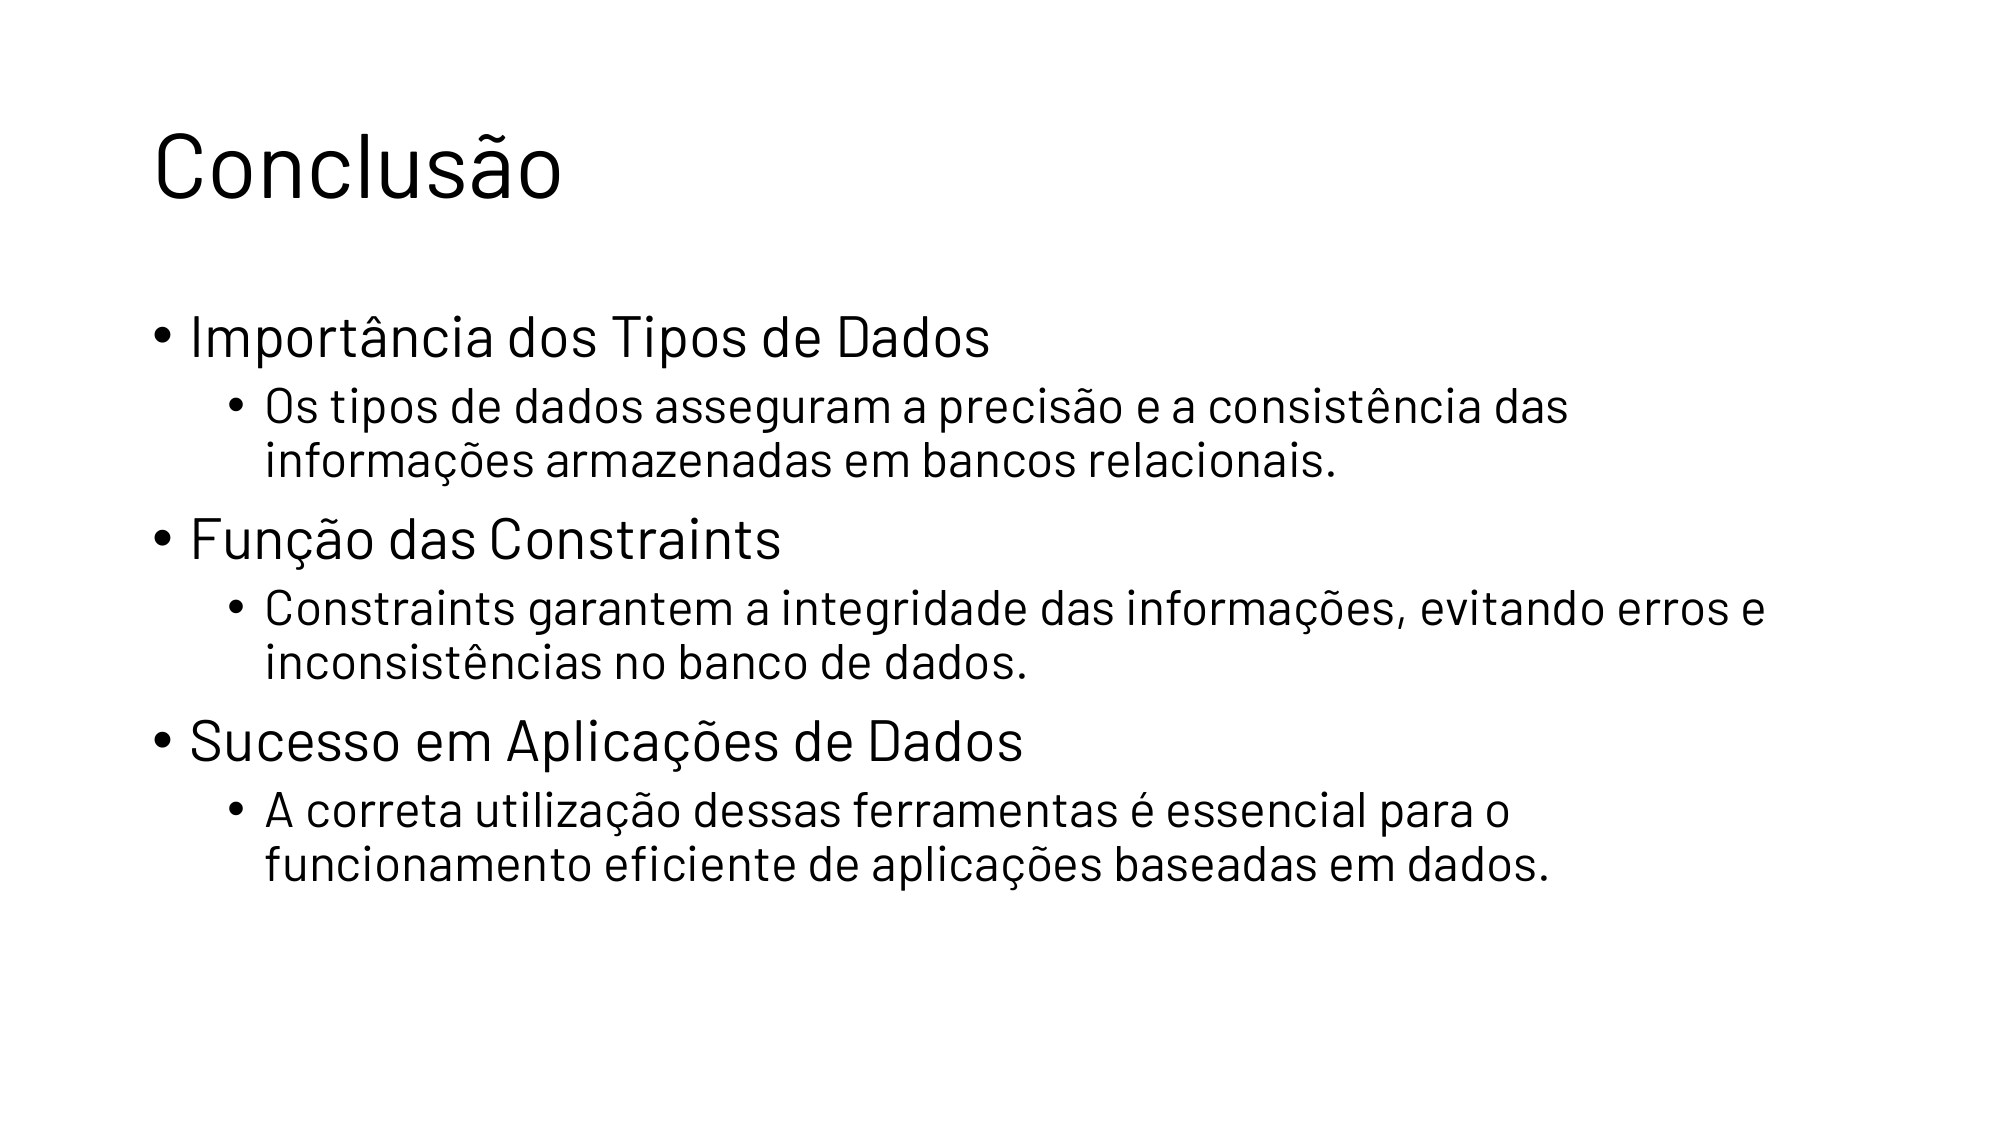

# Conclusão
Importância dos Tipos de Dados
Os tipos de dados asseguram a precisão e a consistência das informações armazenadas em bancos relacionais.
Função das Constraints
Constraints garantem a integridade das informações, evitando erros e inconsistências no banco de dados.
Sucesso em Aplicações de Dados
A correta utilização dessas ferramentas é essencial para o funcionamento eficiente de aplicações baseadas em dados.